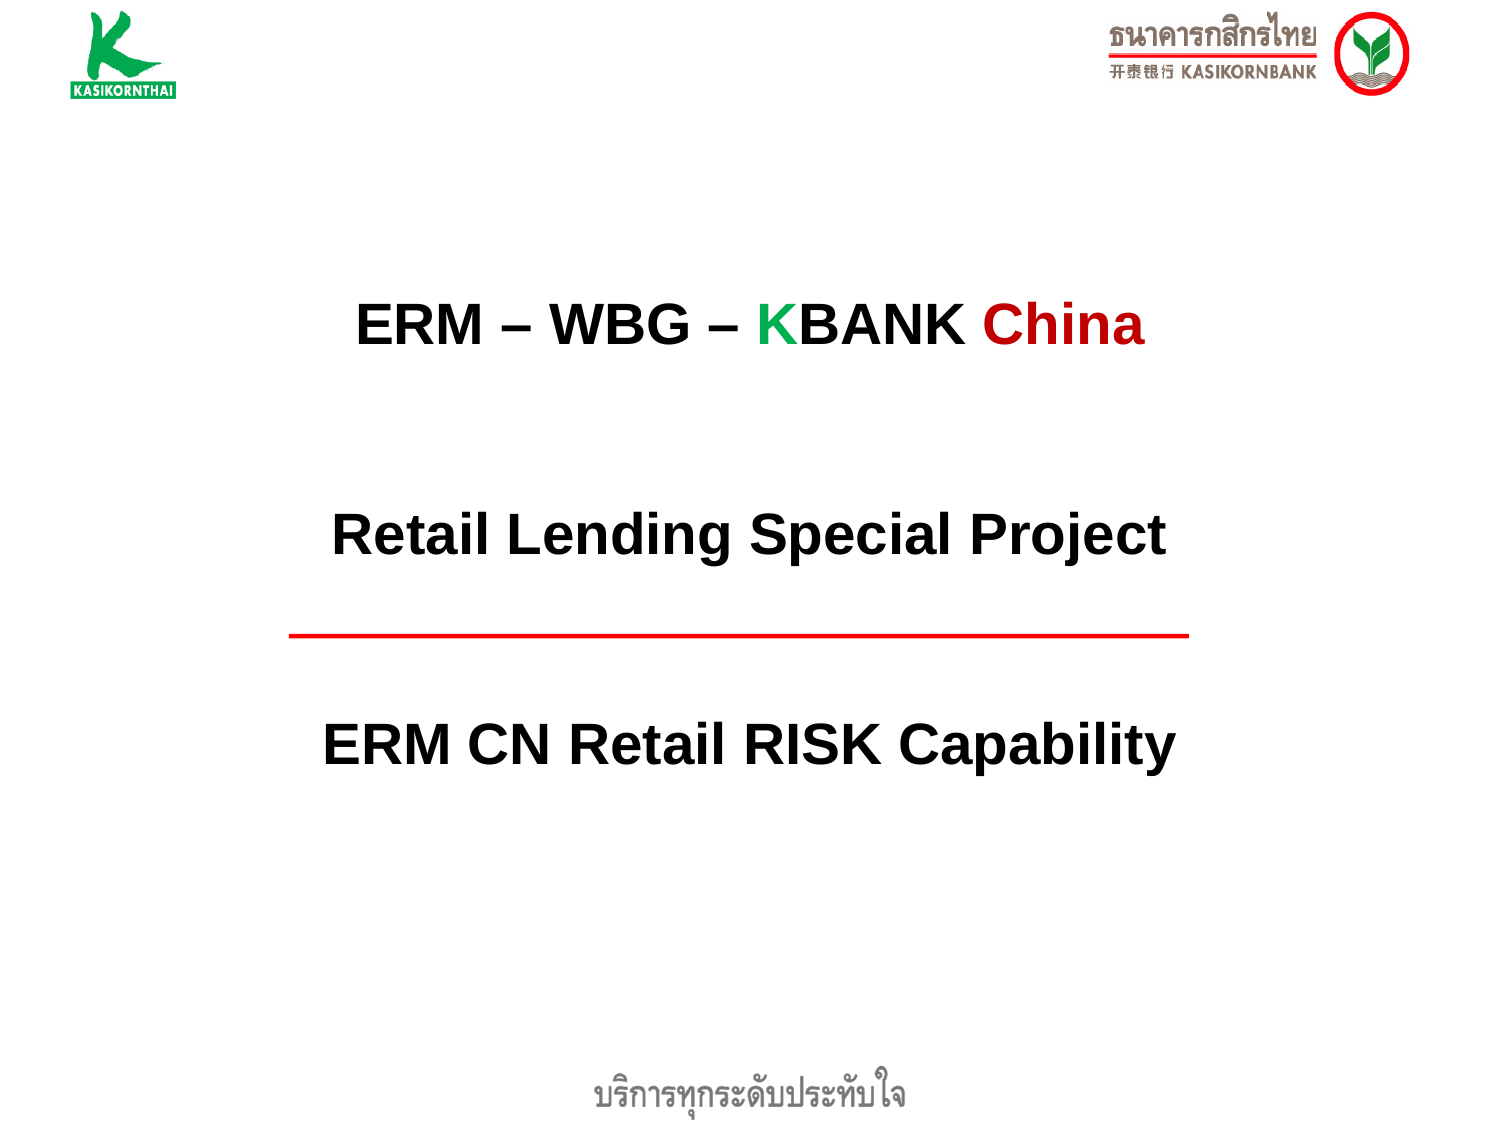

ERM – WBG – KBANK China

Retail Lending Special Project

ERM CN Retail RISK Capability